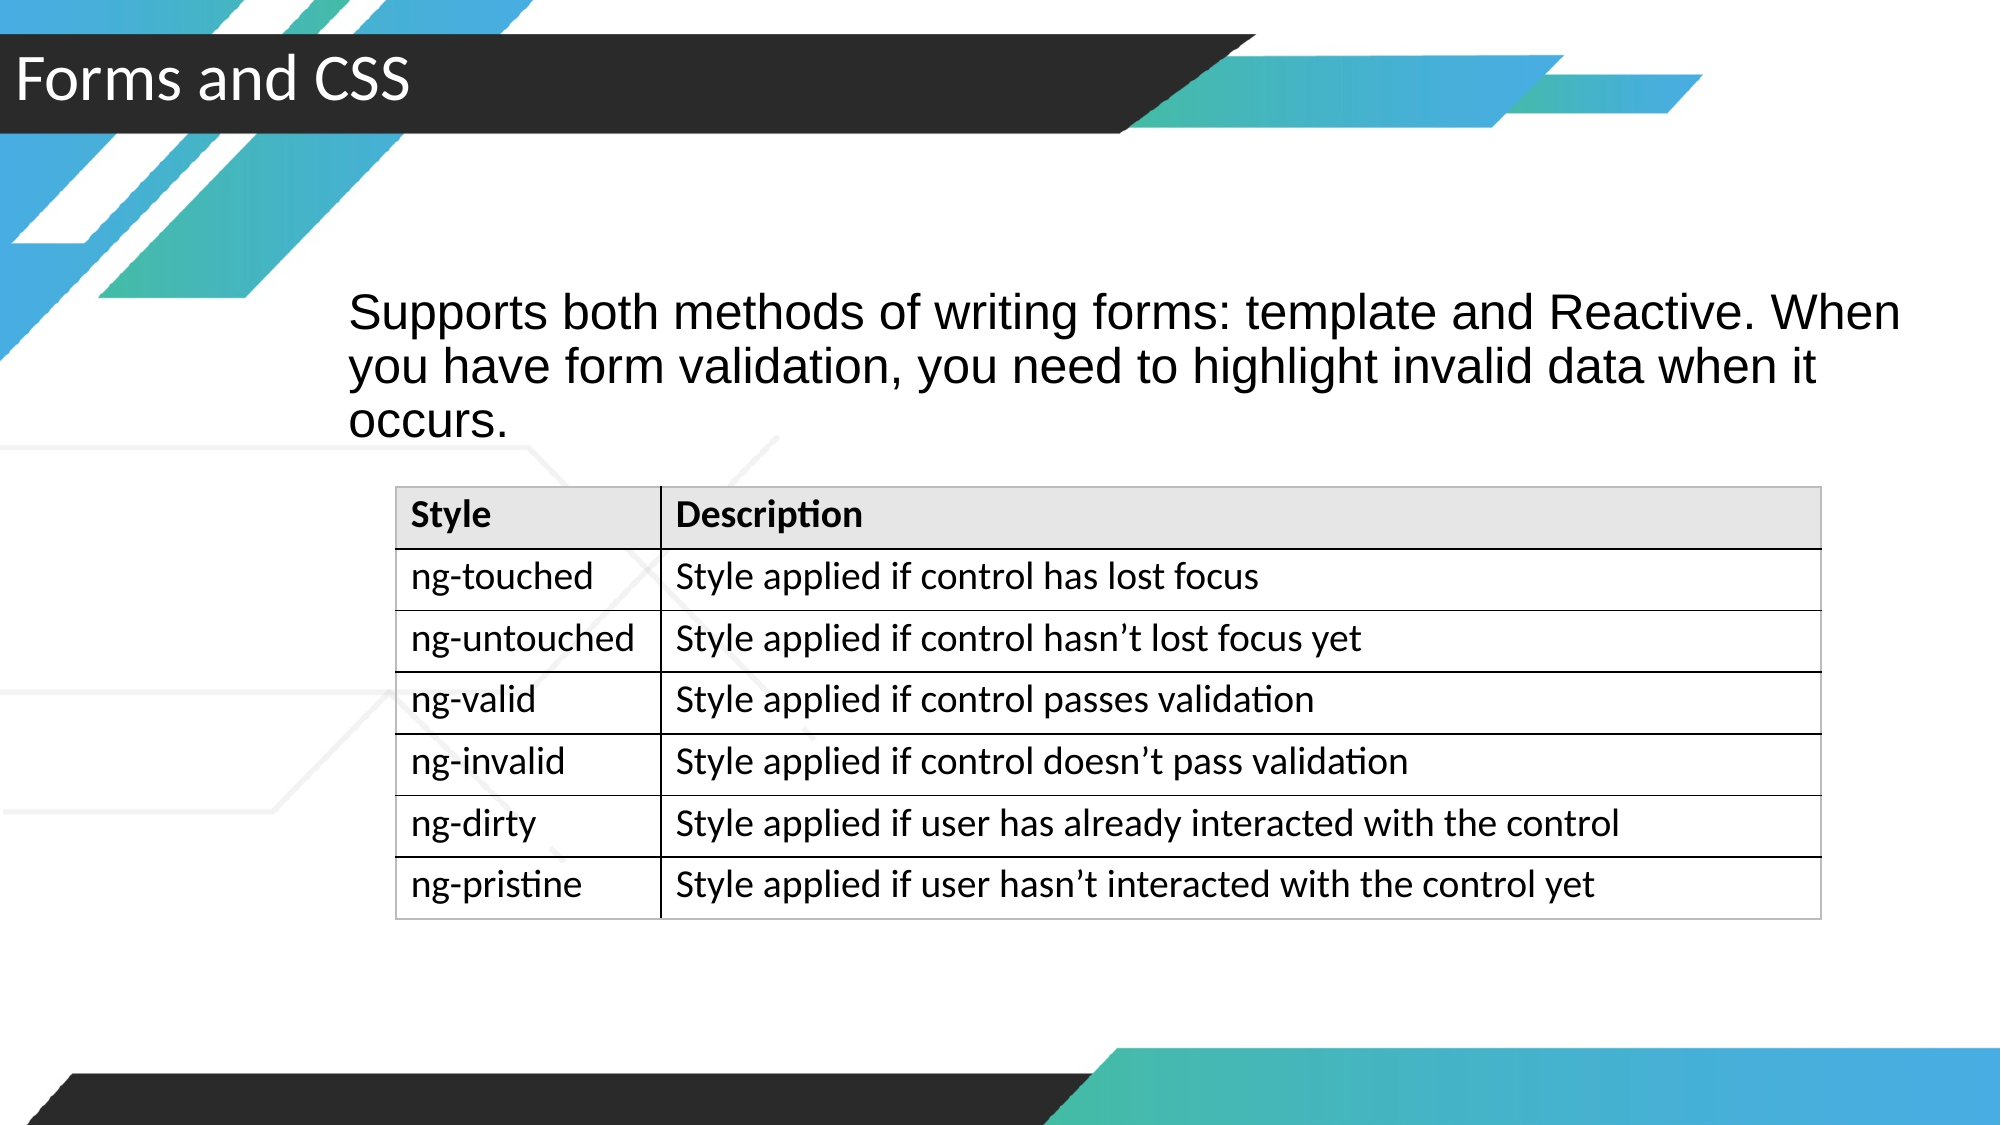

Forms and CSS
Supports both methods of writing forms: template and Reactive. When you have form validation, you need to highlight invalid data when it occurs.
| Style | Description |
| --- | --- |
| ng-touched | Style applied if control has lost focus |
| ng-untouched | Style applied if control hasn’t lost focus yet |
| ng-valid | Style applied if control passes validation |
| ng-invalid | Style applied if control doesn’t pass validation |
| ng-dirty | Style applied if user has already interacted with the control |
| ng-pristine | Style applied if user hasn’t interacted with the control yet |